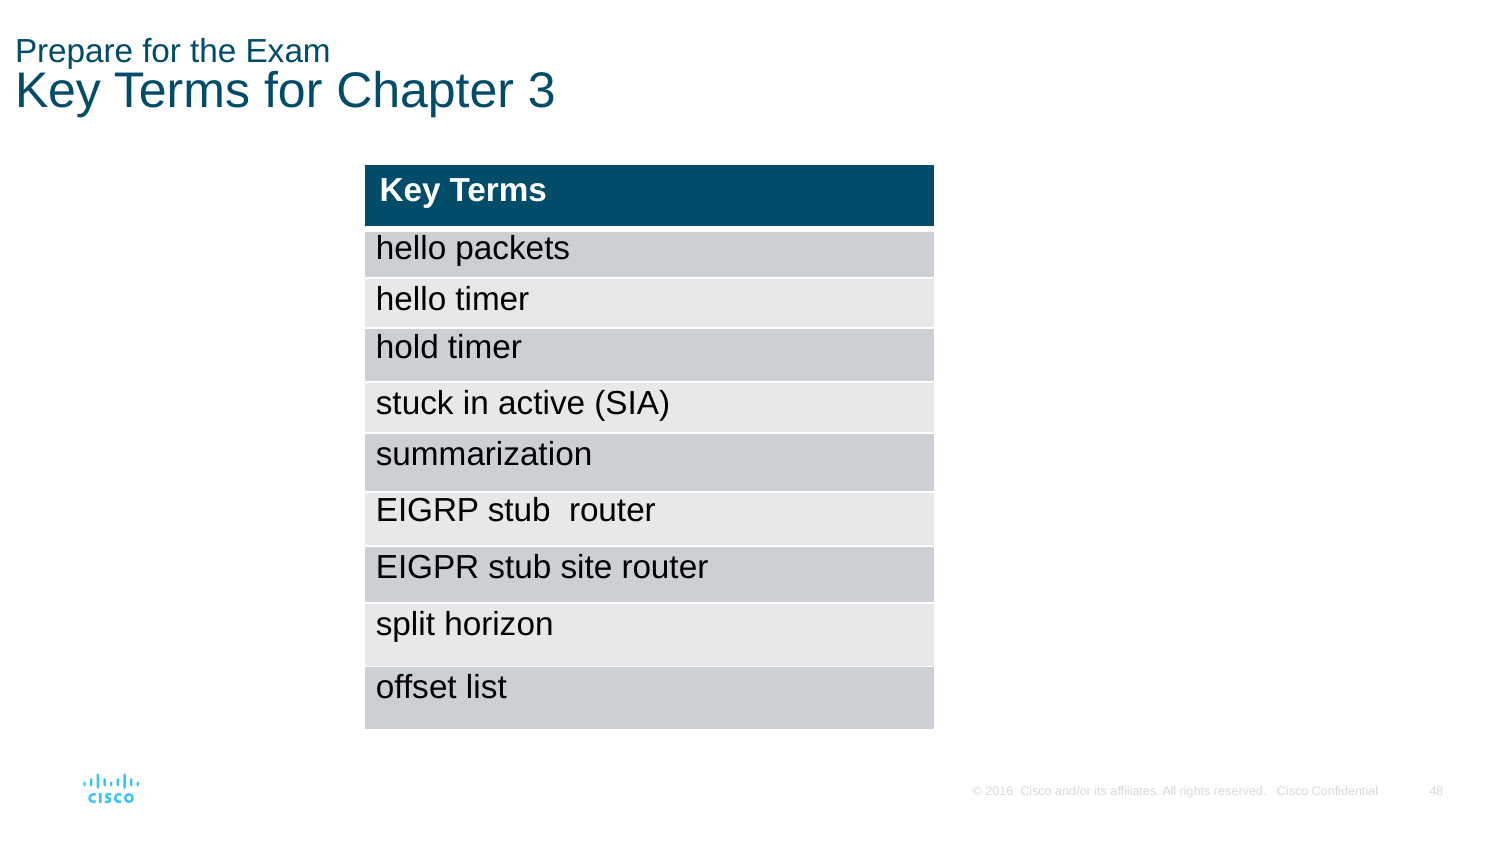

# Prepare for the Exam Key Terms for Chapter 3
| Key Terms |
| --- |
| hello packets |
| hello timer |
| hold timer |
| stuck in active (SIA) |
| summarization |
| EIGRP stub router |
| EIGPR stub site router |
| split horizon |
| offset list |